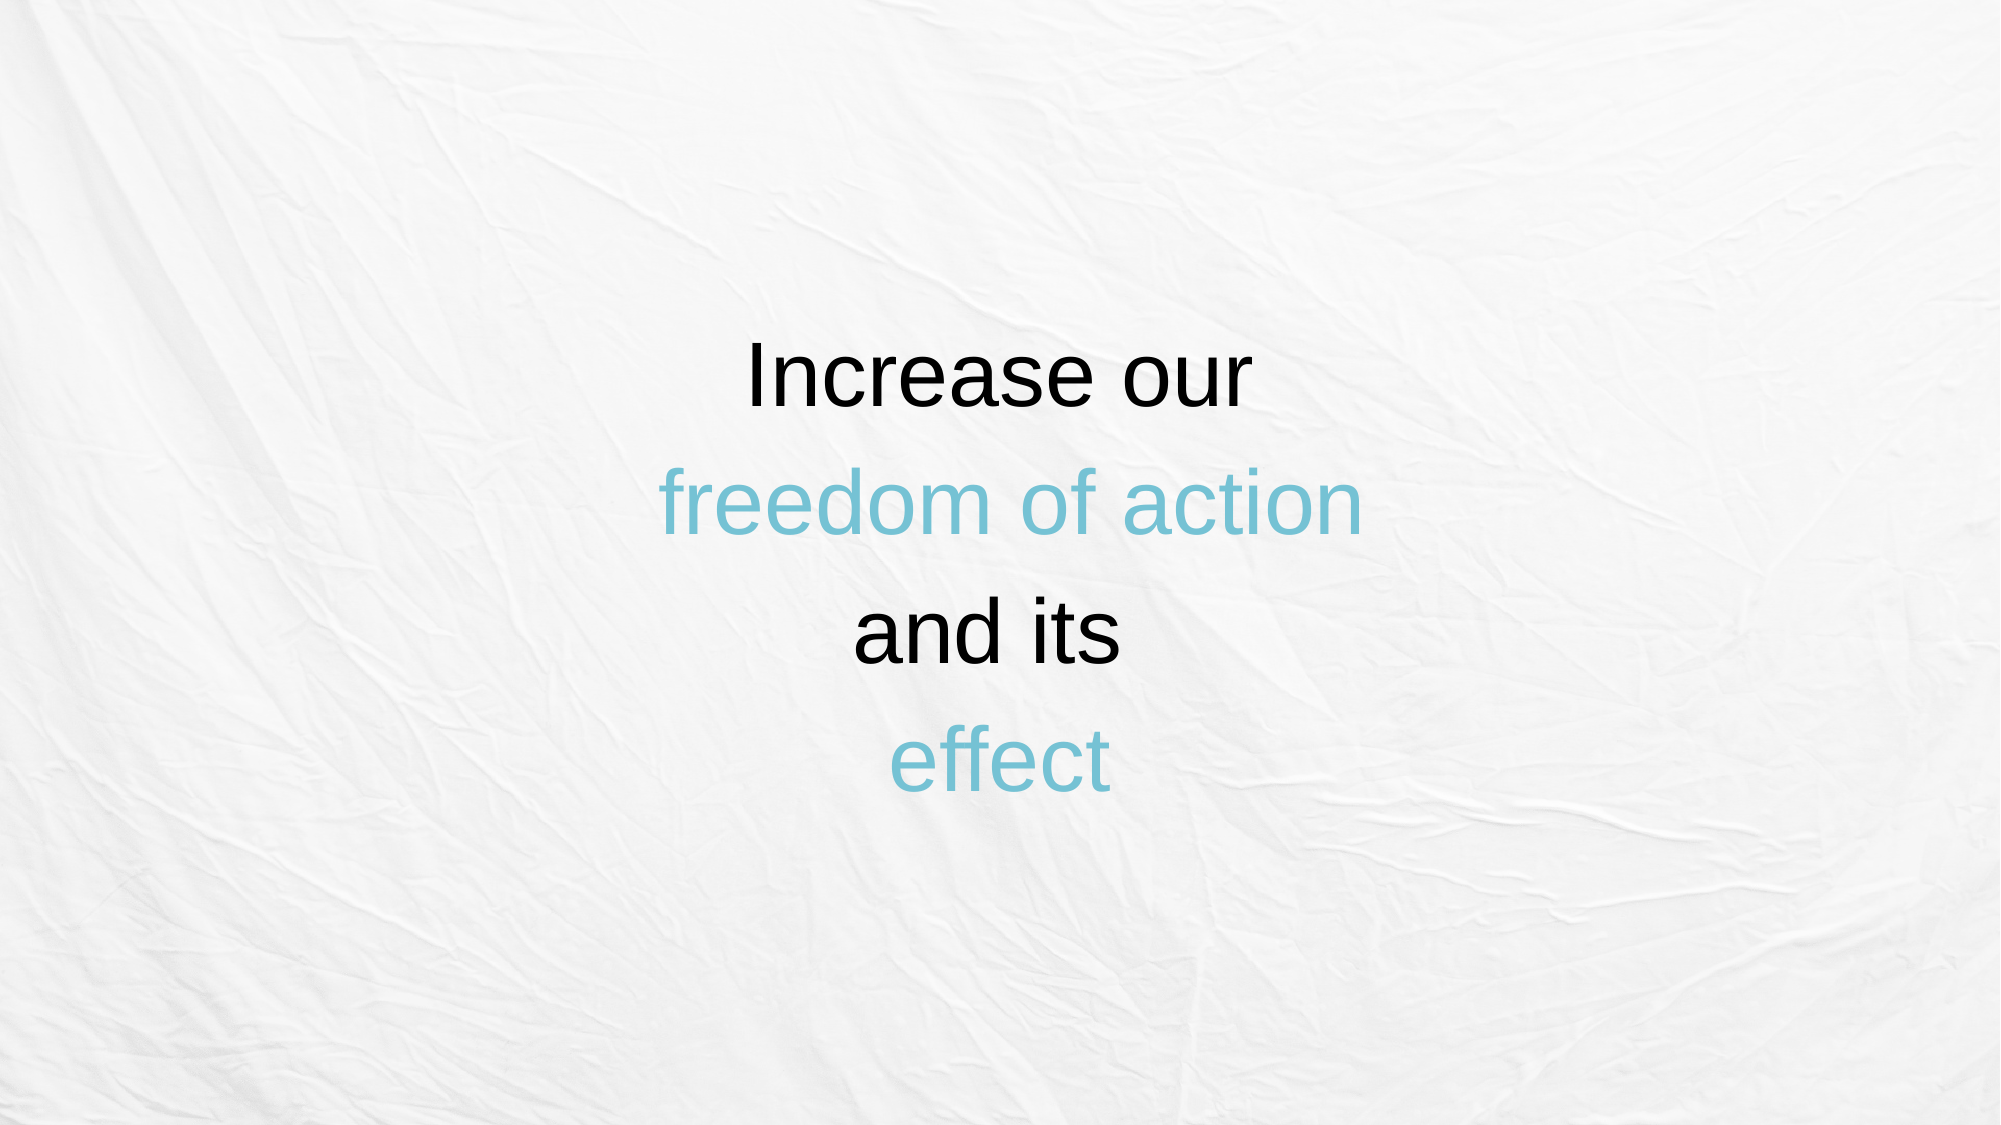

Increase our
 freedom of action
and its
effect